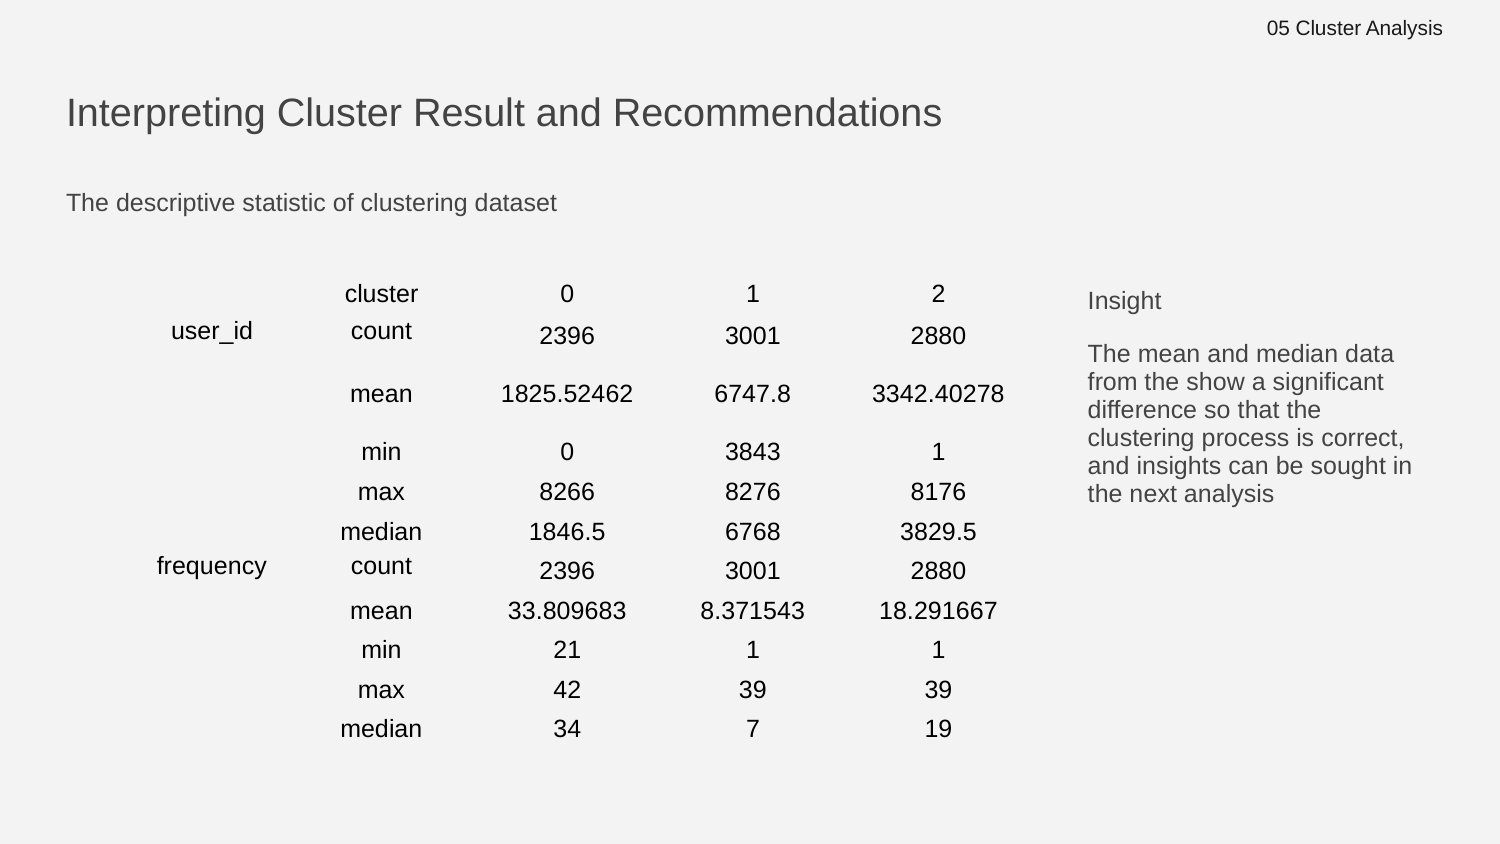

05 Cluster Analysis
# Interpreting Cluster Result and Recommendations
The descriptive statistic of clustering dataset

|  | cluster | 0 | 1 | 2 |
| --- | --- | --- | --- | --- |
| user\_id | count | 2396 | 3001 | 2880 |
|  | mean | 1825.52462 | 6747.8 | 3342.40278 |
|  | min | 0 | 3843 | 1 |
|  | max | 8266 | 8276 | 8176 |
|  | median | 1846.5 | 6768 | 3829.5 |
| frequency | count | 2396 | 3001 | 2880 |
|  | mean | 33.809683 | 8.371543 | 18.291667 |
|  | min | 21 | 1 | 1 |
|  | max | 42 | 39 | 39 |
|  | median | 34 | 7 | 19 |
Insight
The mean and median data from the show a significant difference so that the clustering process is correct, and insights can be sought in the next analysis